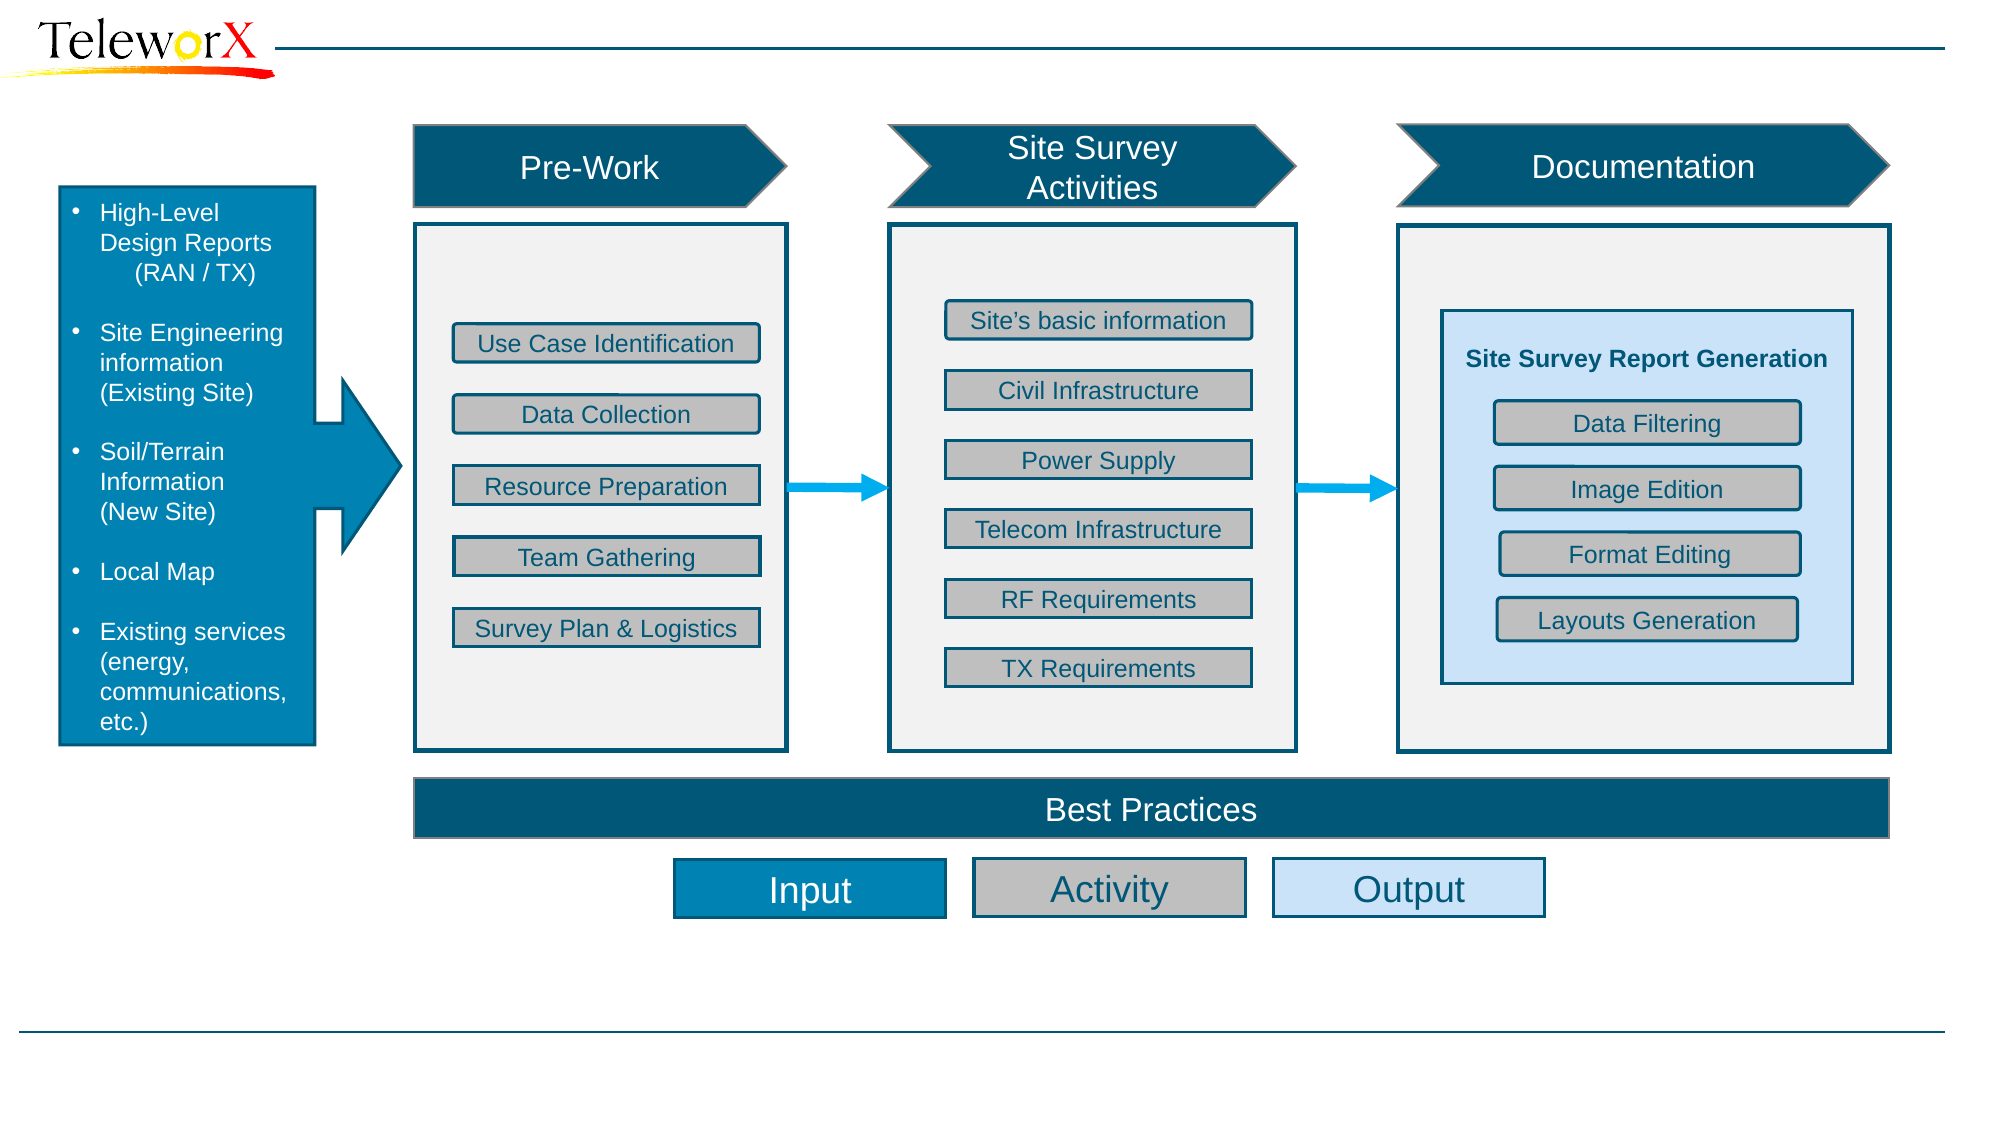

Documentation
Pre-Work
Site Survey Activities
High-Level Design Reports          (RAN / TX)

Site Engineering information (Existing Site)

Soil/Terrain Information   (New Site)

Local Map

Existing services (energy, communications, etc.)

Site’s basic information
Site Survey Report Generation

Use Case Identification
Civil Infrastructure
Data Collection
Data Filtering
Power Supply
Resource Preparation
Image Edition
Telecom Infrastructure
Format Editing
Team Gathering
RF Requirements
Layouts Generation
Survey Plan & Logistics
TX Requirements
Best Practices
Activity
Output
Input